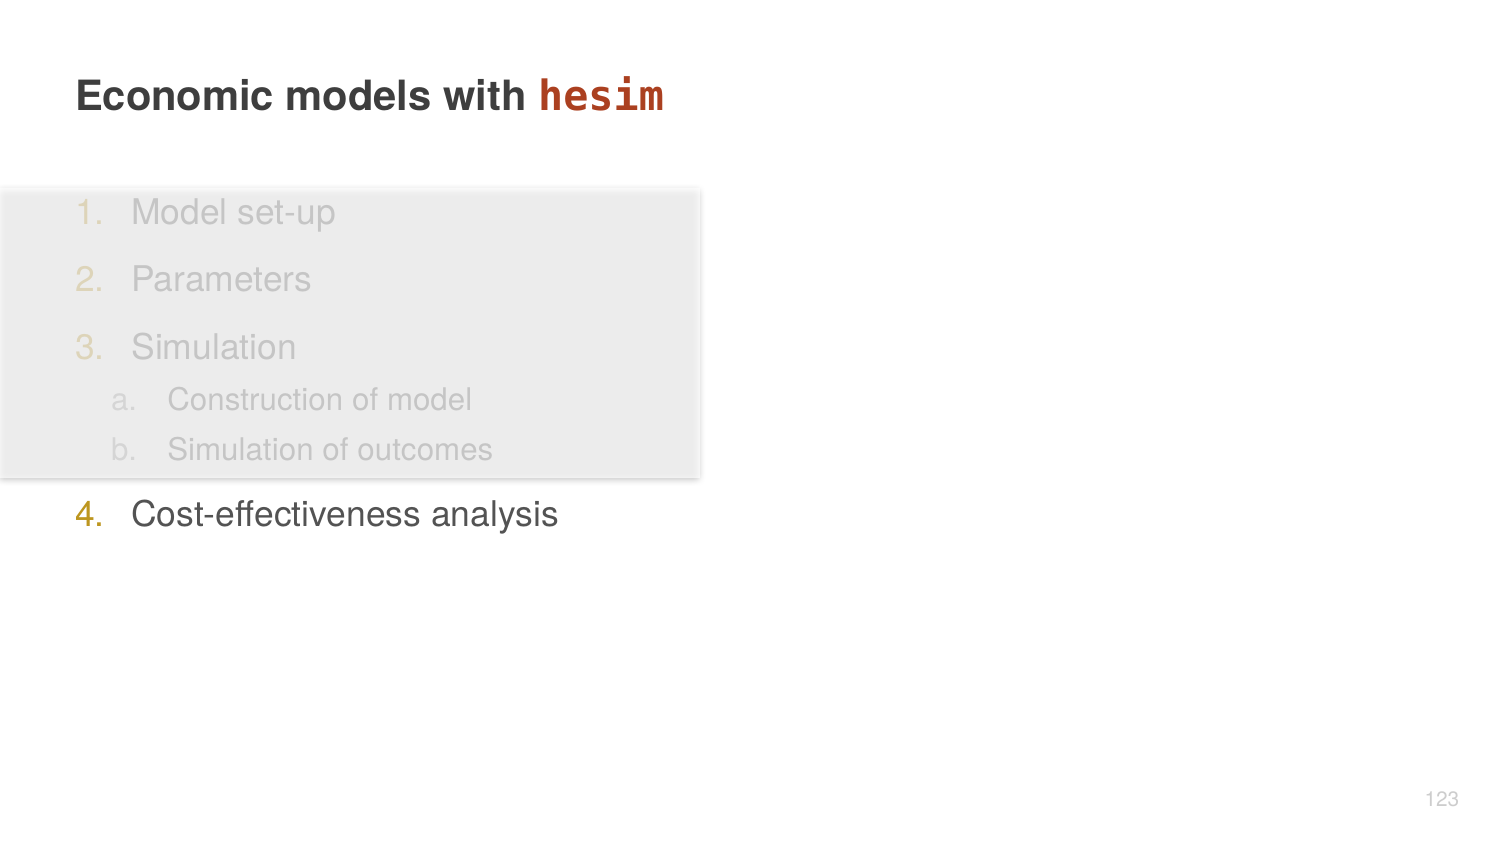

# Economic models with hesim

Model set-up
Parameters
Simulation
Construction of model
Simulation of outcomes
Cost-effectiveness analysis
123